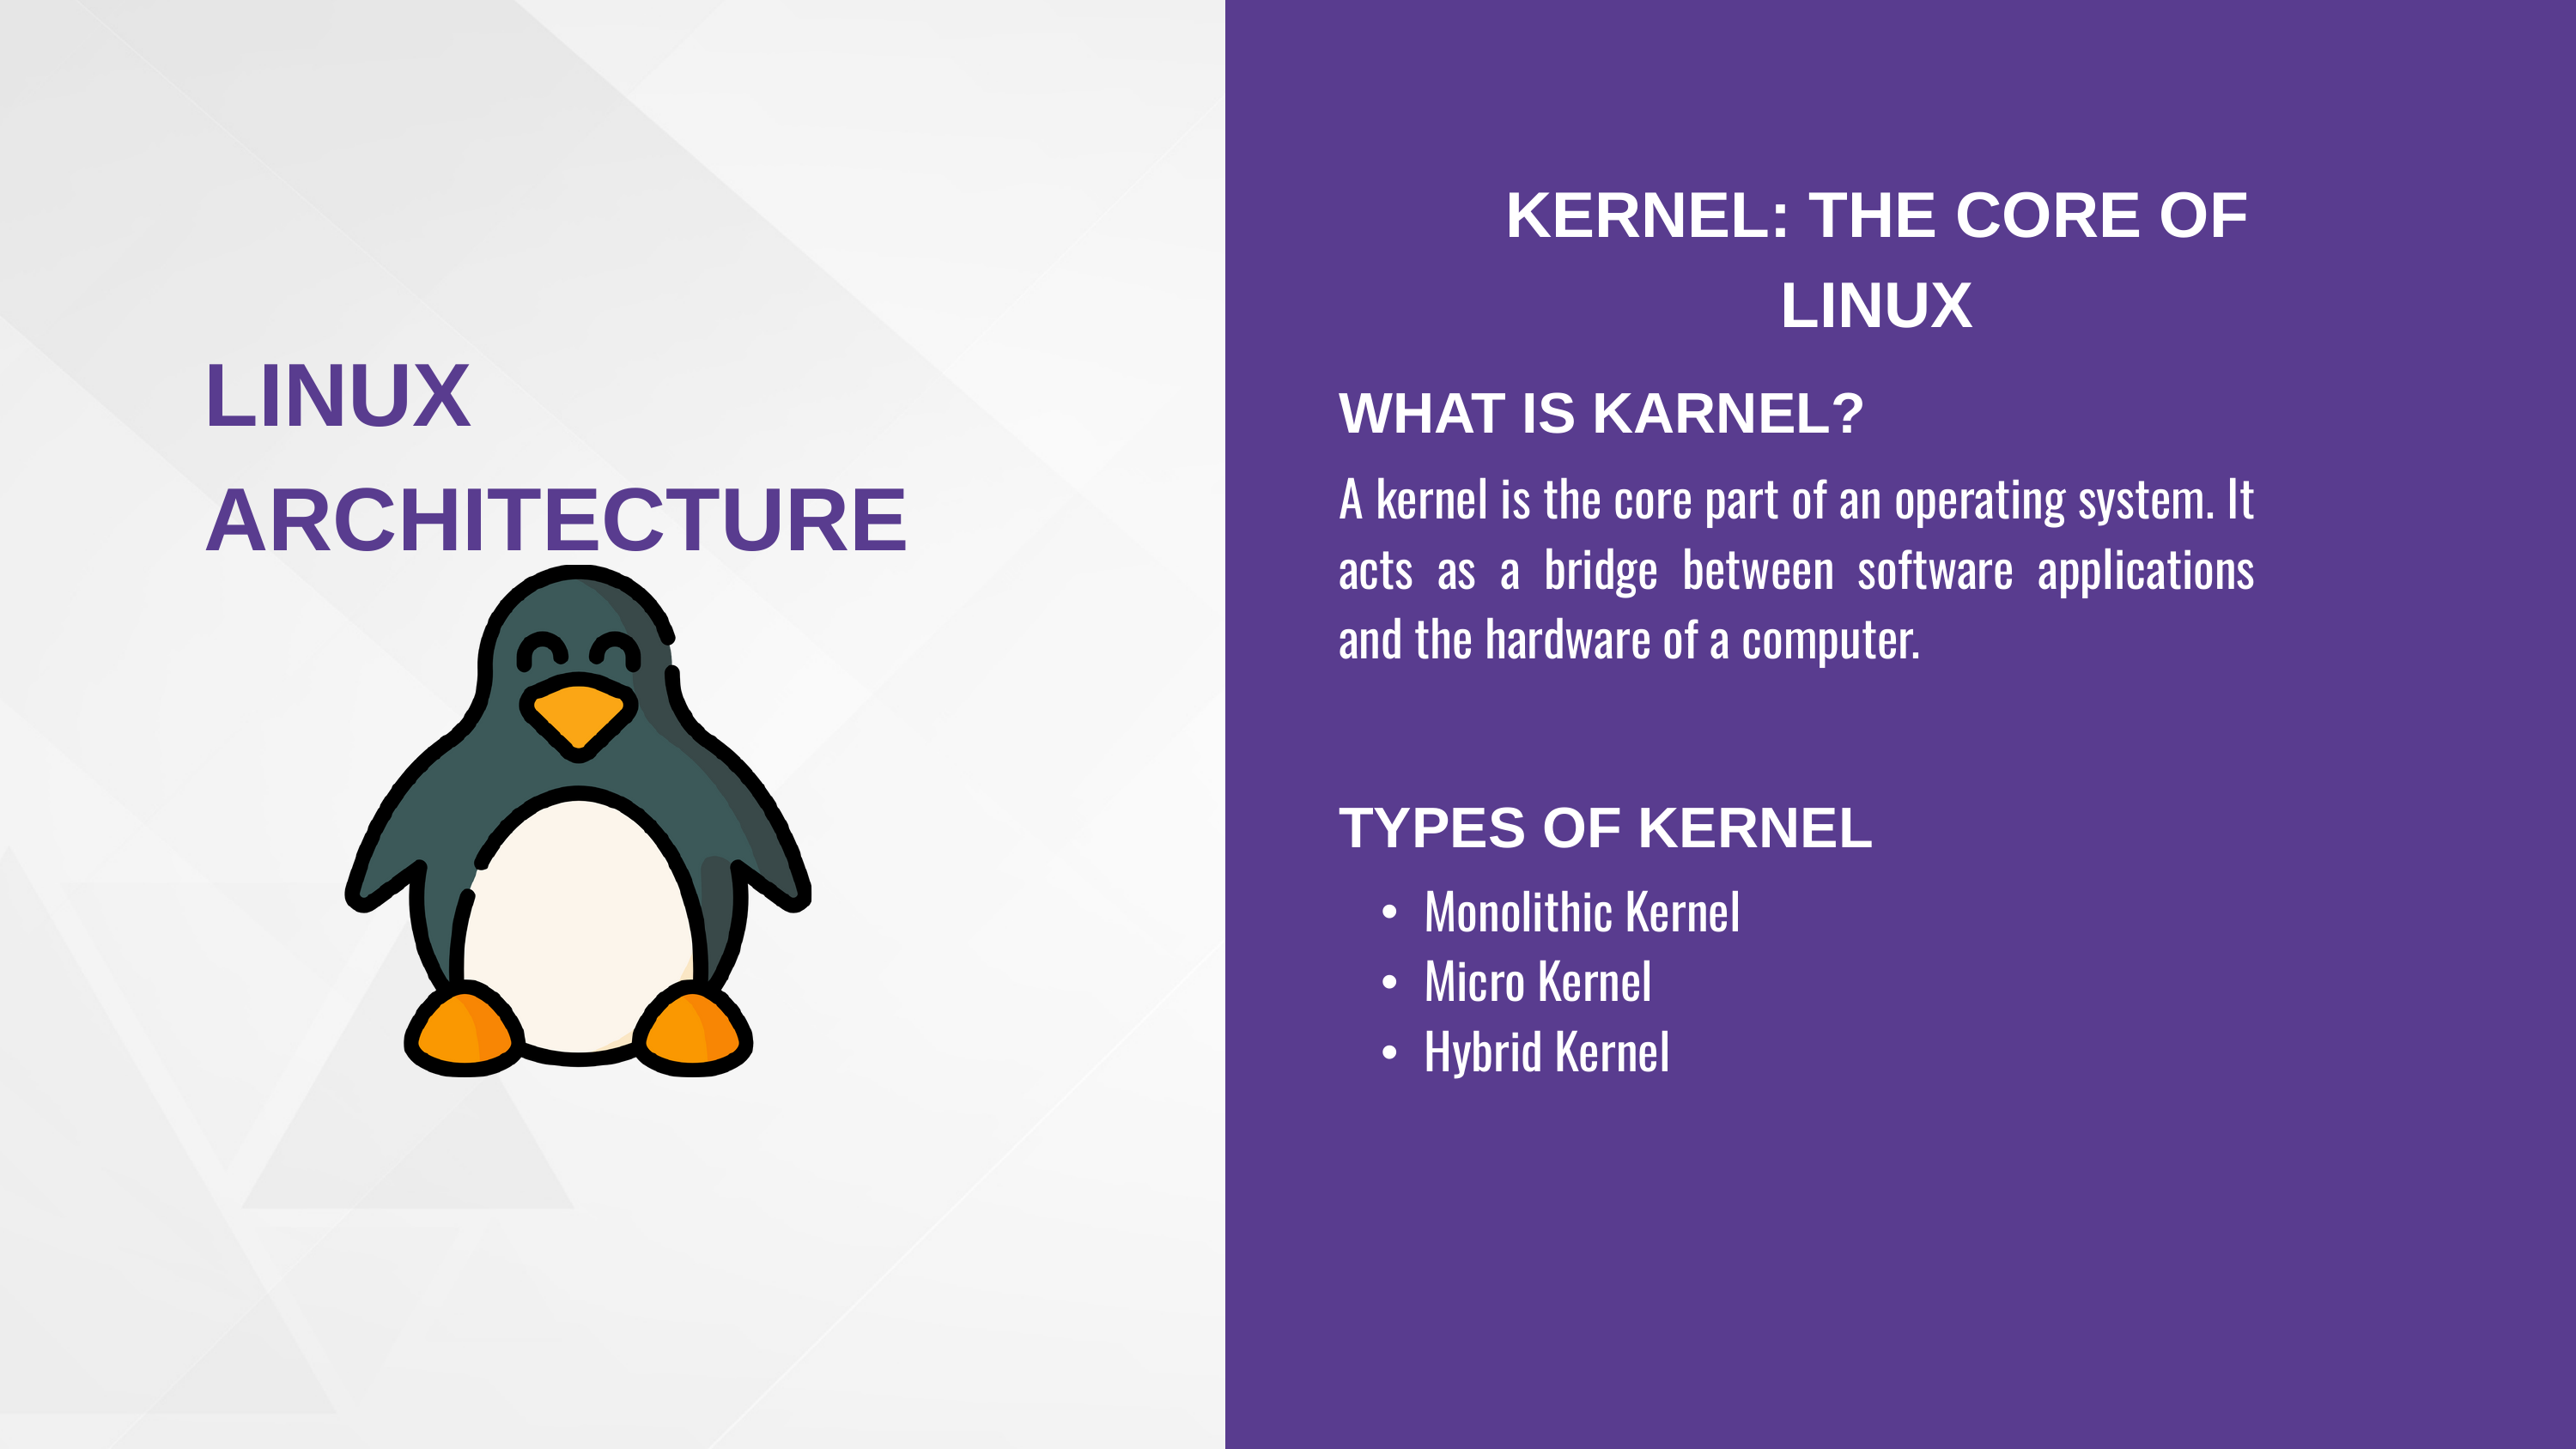

KERNEL: THE CORE OF LINUX
LINUX ARCHITECTURE
WHAT IS KARNEL?
A kernel is the core part of an operating system. It acts as a bridge between software applications and the hardware of a computer.

TYPES OF KERNEL
Monolithic Kernel
Micro Kernel
Hybrid Kernel